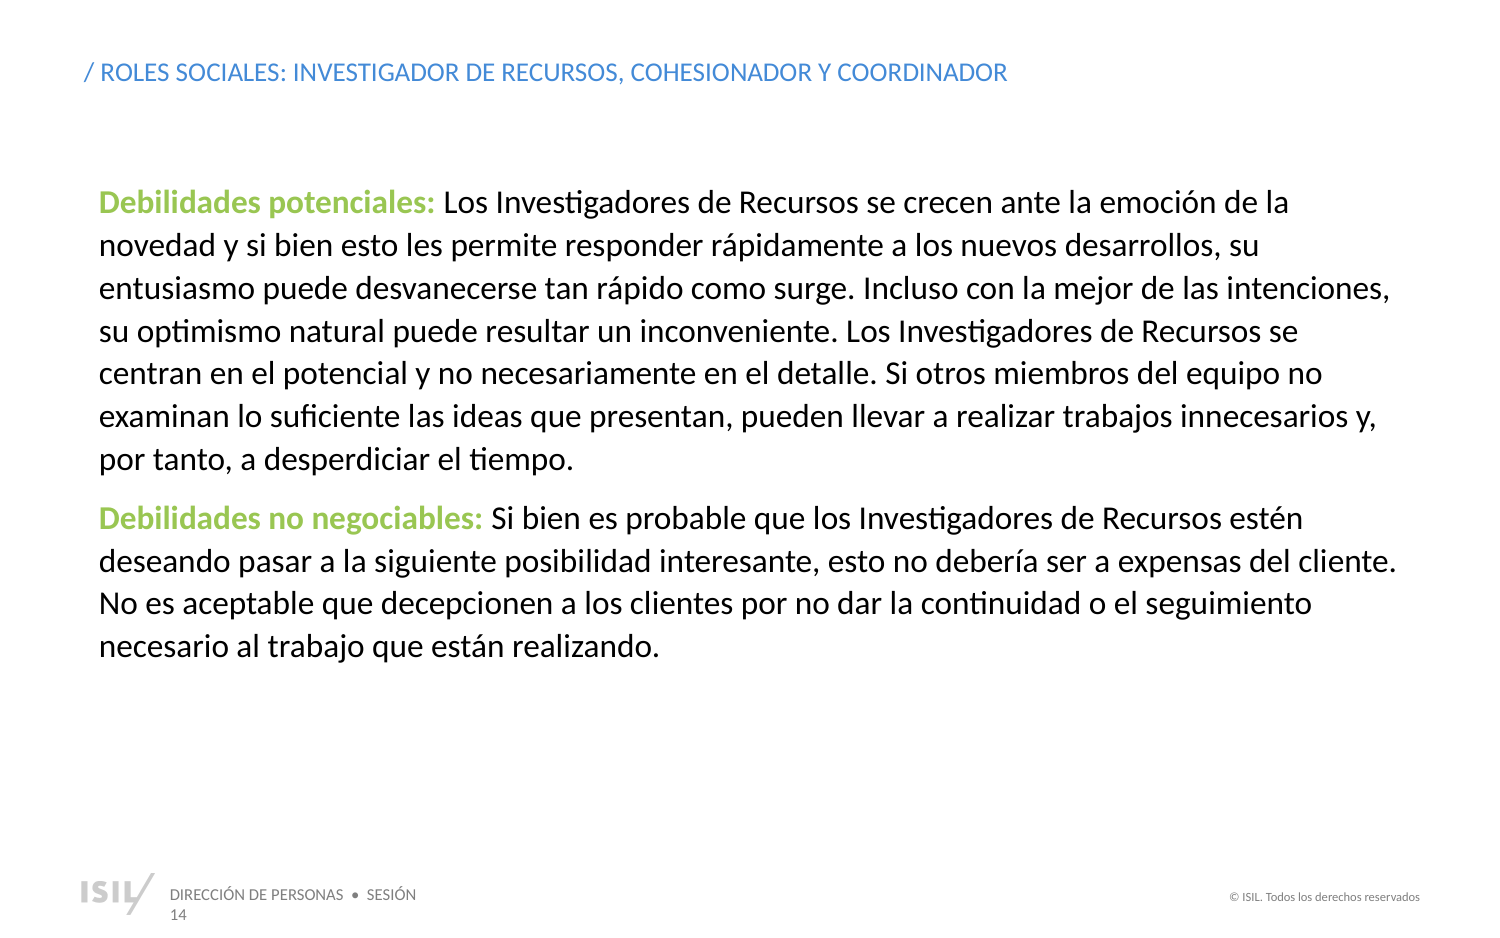

/ ROLES SOCIALES: INVESTIGADOR DE RECURSOS, COHESIONADOR Y COORDINADOR
Debilidades potenciales: Los Investigadores de Recursos se crecen ante la emoción de la novedad y si bien esto les permite responder rápidamente a los nuevos desarrollos, su entusiasmo puede desvanecerse tan rápido como surge. Incluso con la mejor de las intenciones, su optimismo natural puede resultar un inconveniente. Los Investigadores de Recursos se centran en el potencial y no necesariamente en el detalle. Si otros miembros del equipo no examinan lo suficiente las ideas que presentan, pueden llevar a realizar trabajos innecesarios y, por tanto, a desperdiciar el tiempo.
Debilidades no negociables: Si bien es probable que los Investigadores de Recursos estén deseando pasar a la siguiente posibilidad interesante, esto no debería ser a expensas del cliente. No es aceptable que decepcionen a los clientes por no dar la continuidad o el seguimiento necesario al trabajo que están realizando.